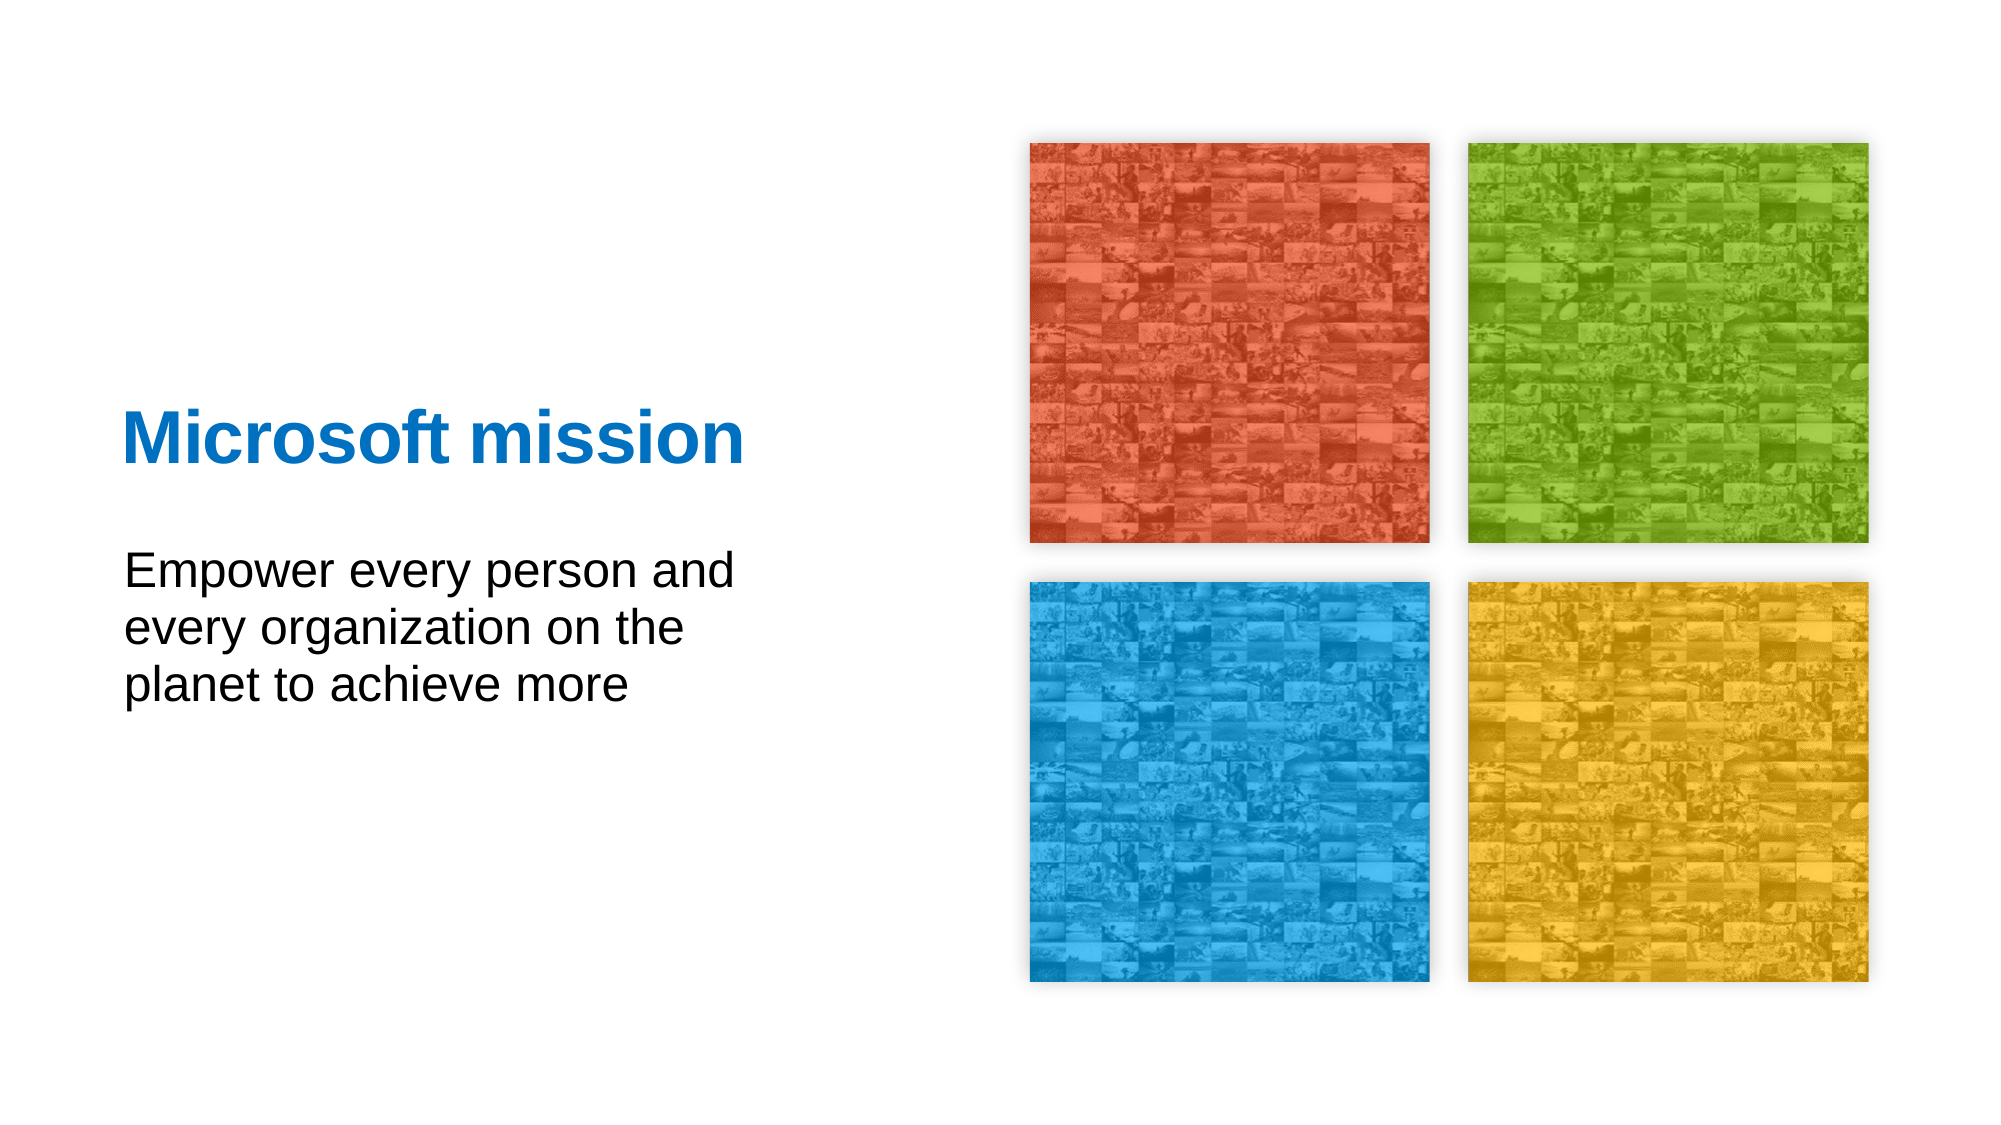

Logo
Microsoft mission
Empower every person and
every organization on the
planet to achieve more